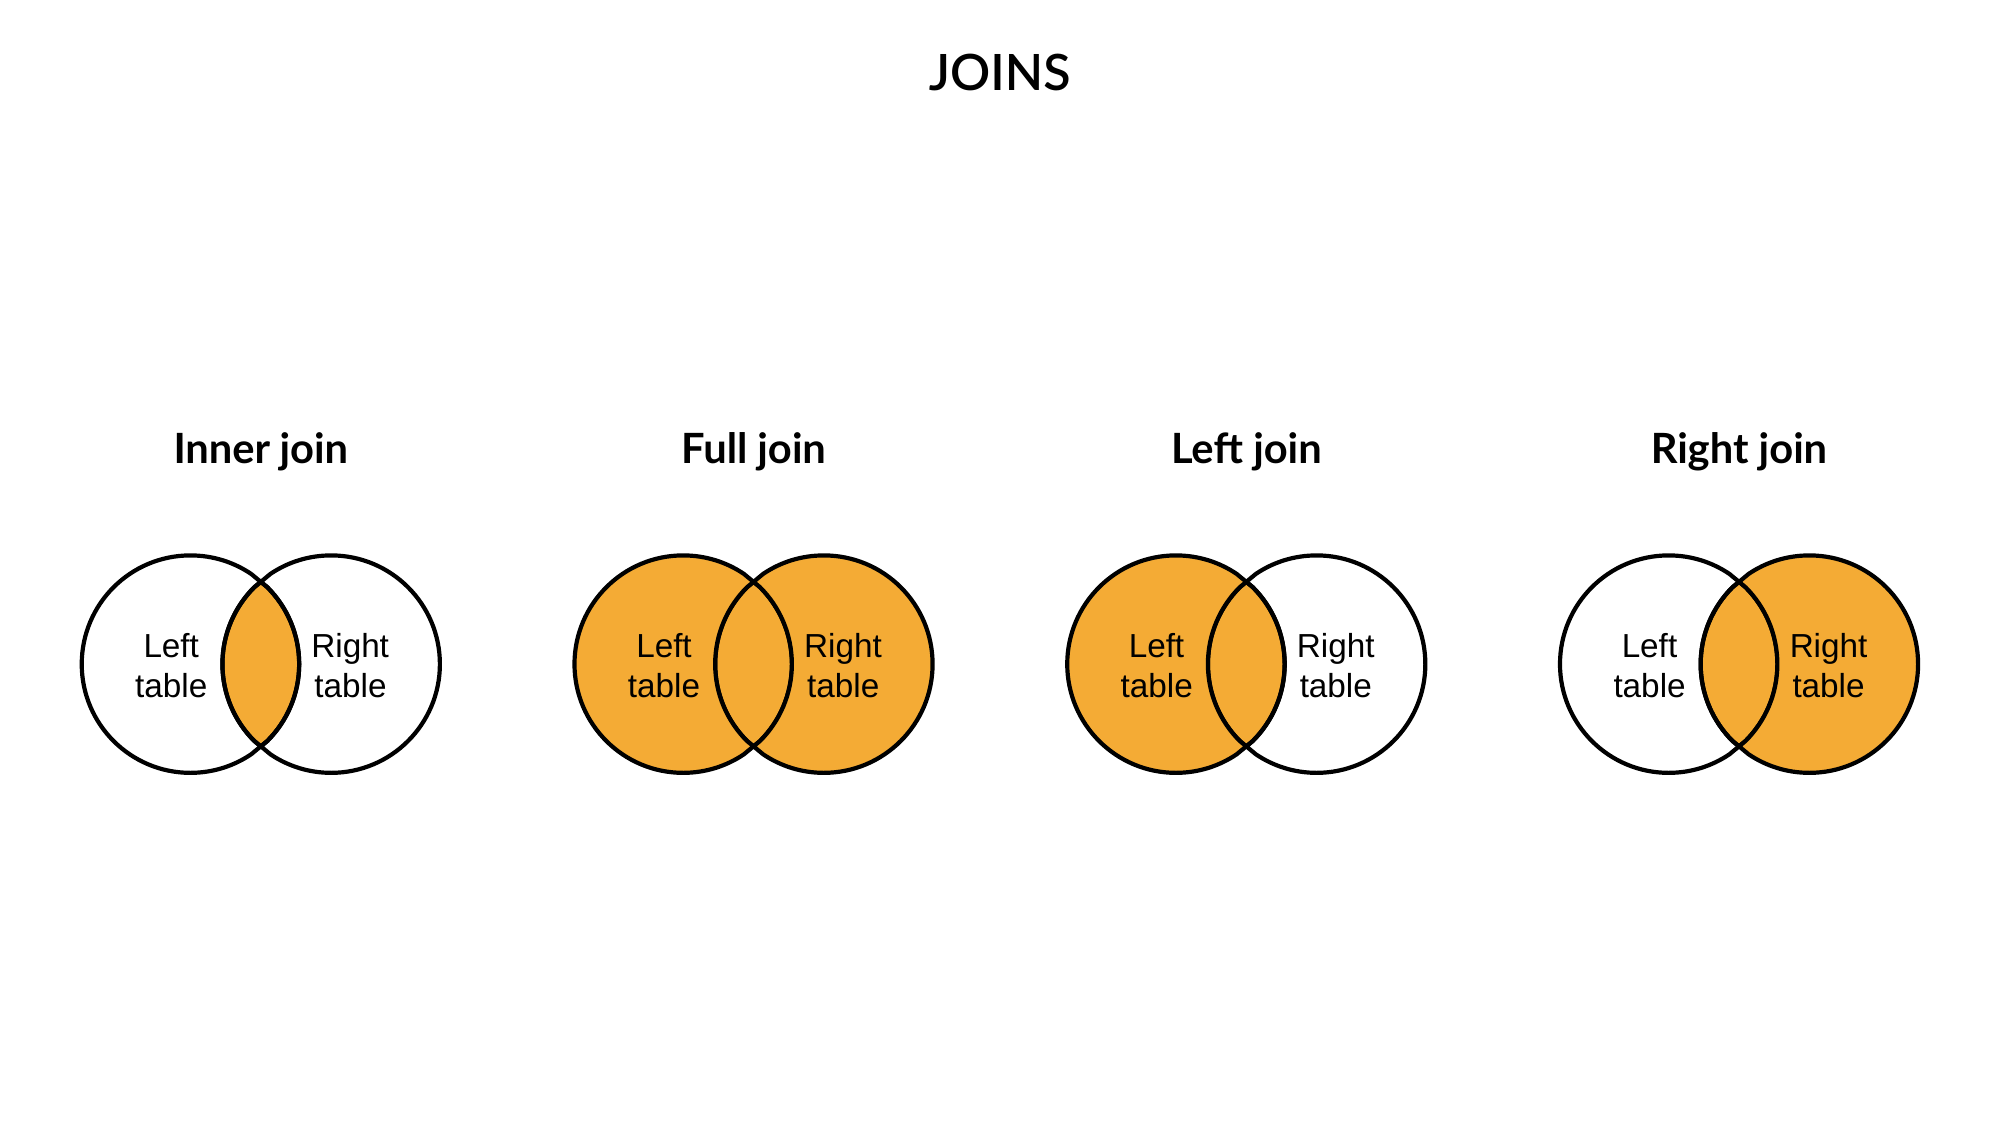

JOINS
Inner join
Full join
Left join
Right join
Left
table
Right table

Left
table
Right table

Left
table
Right table

Left
table
Right table